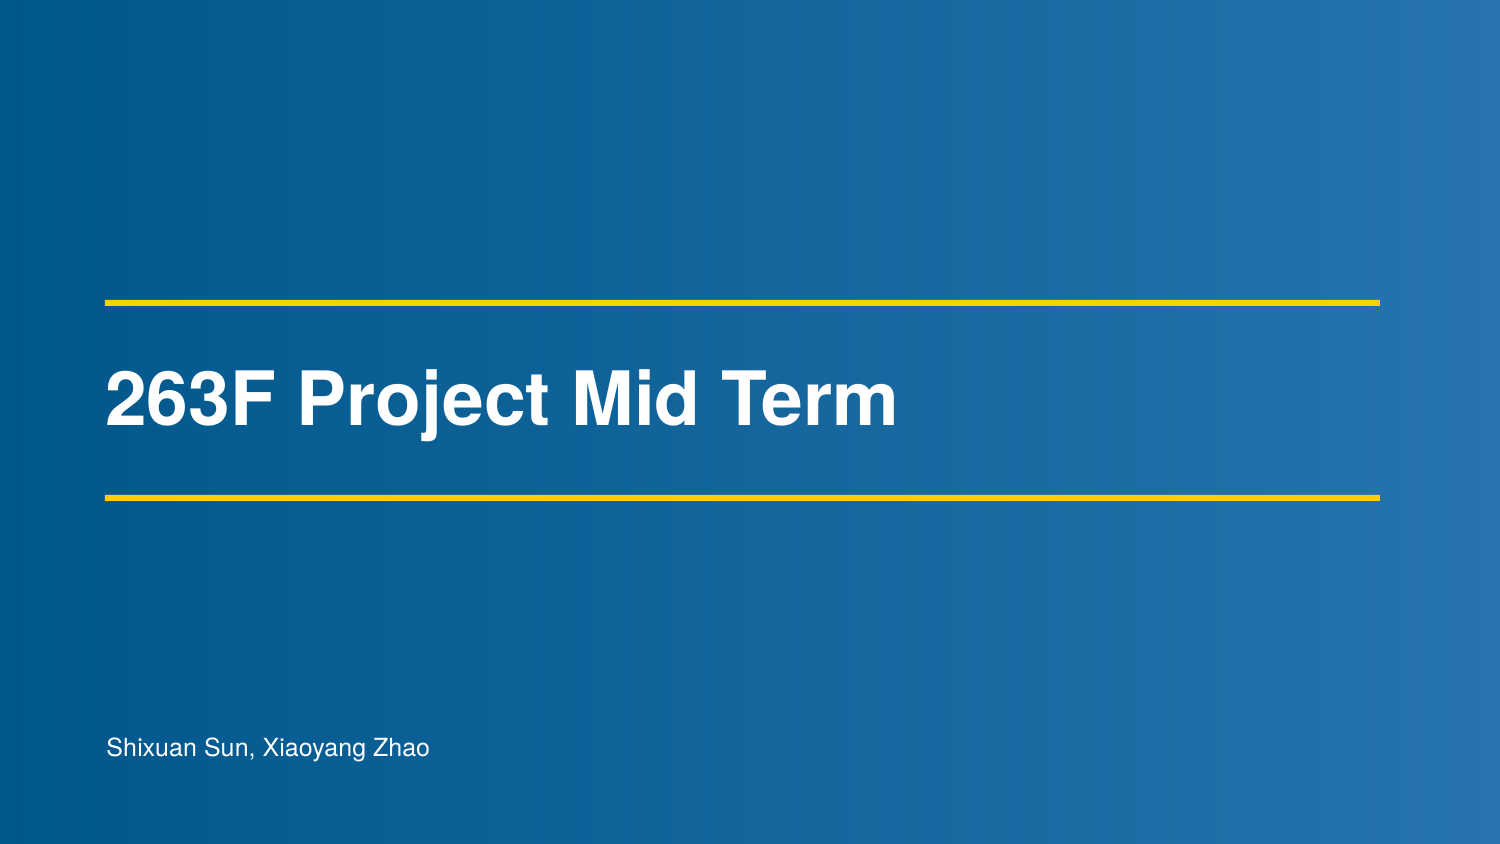

263F Project Mid Term
Shixuan Sun, Xiaoyang Zhao